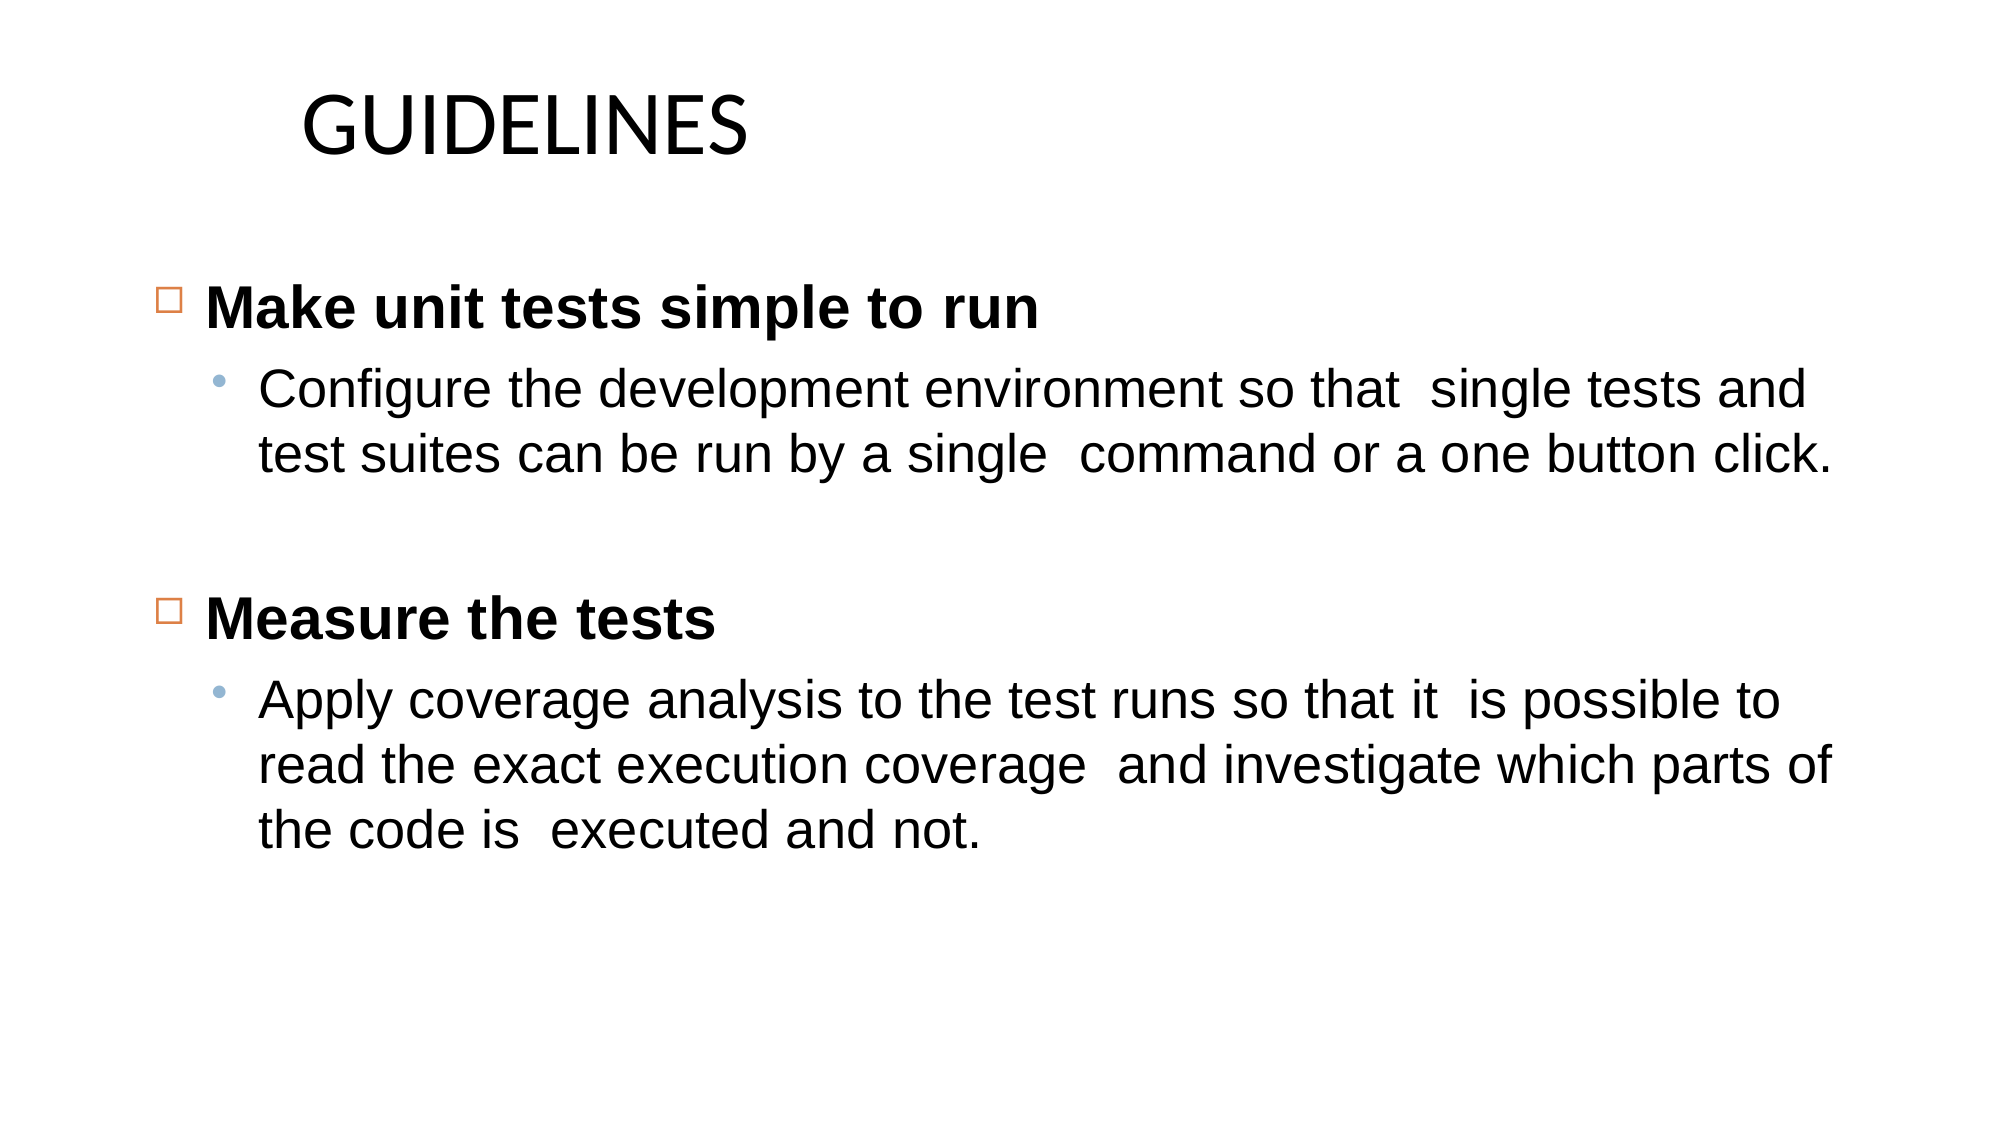

# GUIDELINES
Make unit tests simple to run
Configure the development environment so that  single tests and test suites can be run by a single  command or a one button click.

Measure the tests
Apply coverage analysis to the test runs so that it  is possible to read the exact execution coverage  and investigate which parts of the code is  executed and not.